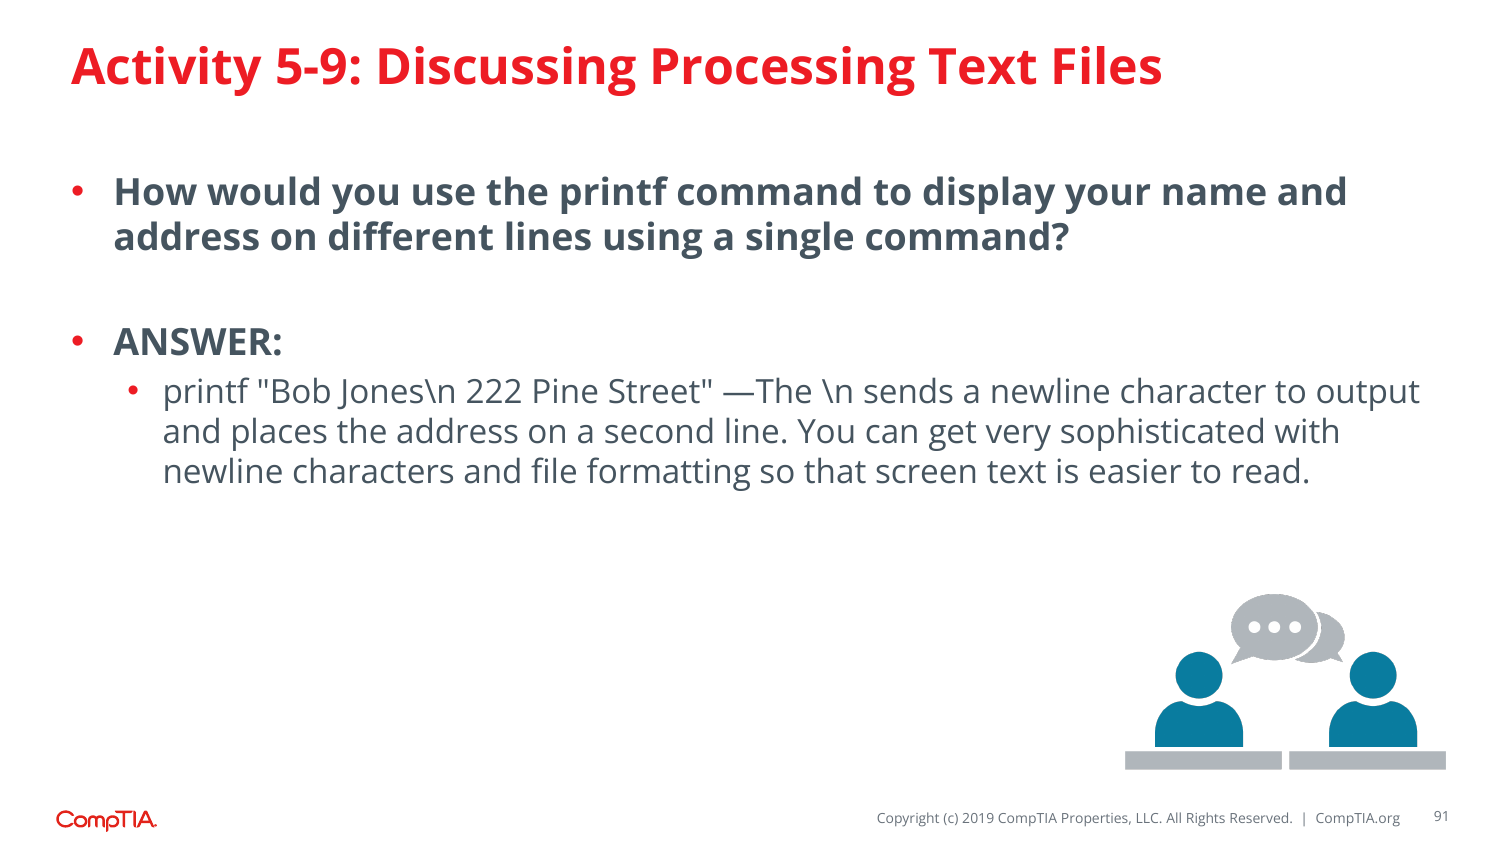

# Activity 5-9: Discussing Processing Text Files
How would you use the printf command to display your name and address on different lines using a single command?

ANSWER:
printf "Bob Jones\n 222 Pine Street" —The \n sends a newline character to output and places the address on a second line. You can get very sophisticated with newline characters and file formatting so that screen text is easier to read.

91